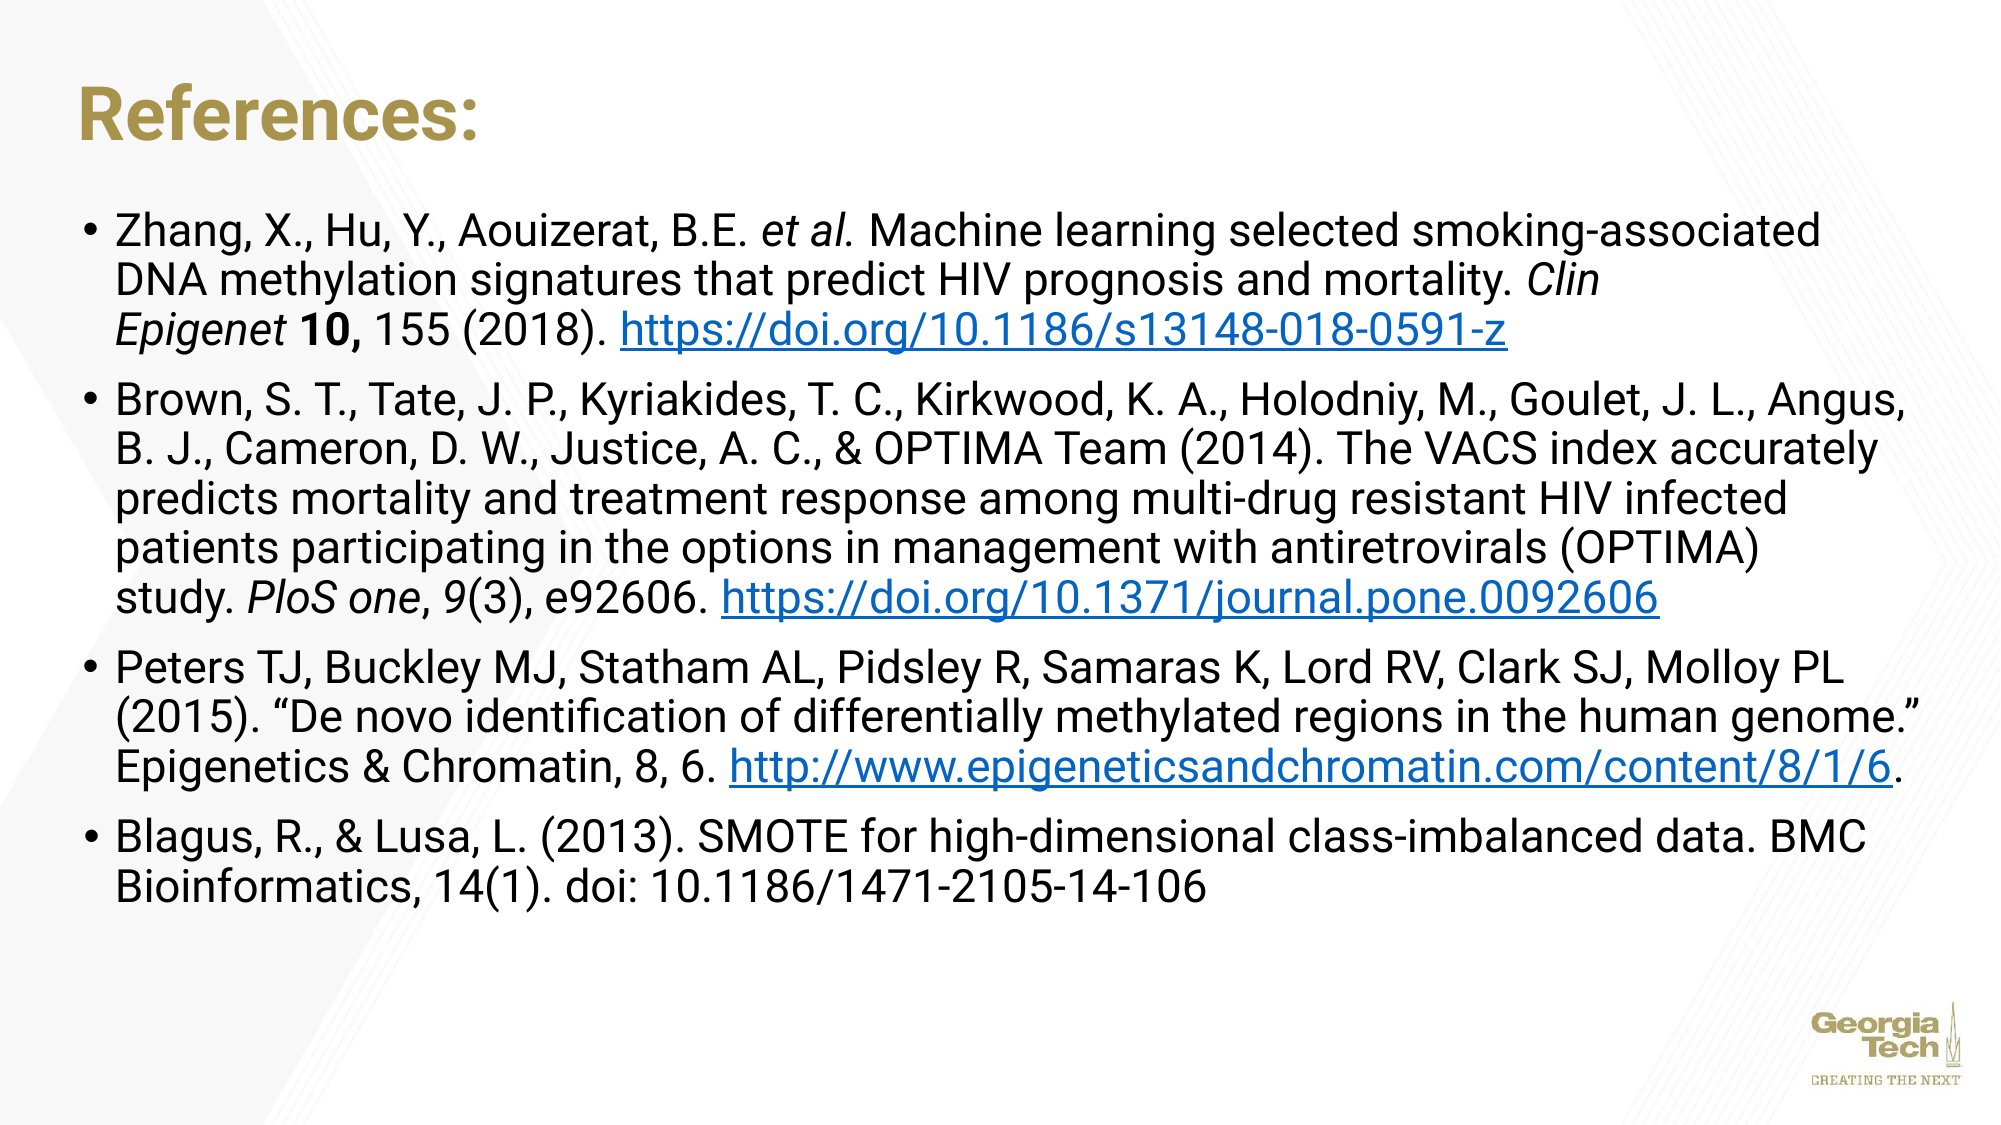

# References:
Zhang, X., Hu, Y., Aouizerat, B.E. et al. Machine learning selected smoking-associated DNA methylation signatures that predict HIV prognosis and mortality. Clin Epigenet 10, 155 (2018). https://doi.org/10.1186/s13148-018-0591-z
Brown, S. T., Tate, J. P., Kyriakides, T. C., Kirkwood, K. A., Holodniy, M., Goulet, J. L., Angus, B. J., Cameron, D. W., Justice, A. C., & OPTIMA Team (2014). The VACS index accurately predicts mortality and treatment response among multi-drug resistant HIV infected patients participating in the options in management with antiretrovirals (OPTIMA) study. PloS one, 9(3), e92606. https://doi.org/10.1371/journal.pone.0092606
Peters TJ, Buckley MJ, Statham AL, Pidsley R, Samaras K, Lord RV, Clark SJ, Molloy PL (2015). “De novo identification of differentially methylated regions in the human genome.” Epigenetics & Chromatin, 8, 6. http://www.epigeneticsandchromatin.com/content/8/1/6.
Blagus, R., & Lusa, L. (2013). SMOTE for high-dimensional class-imbalanced data. BMC Bioinformatics, 14(1). doi: 10.1186/1471-2105-14-106